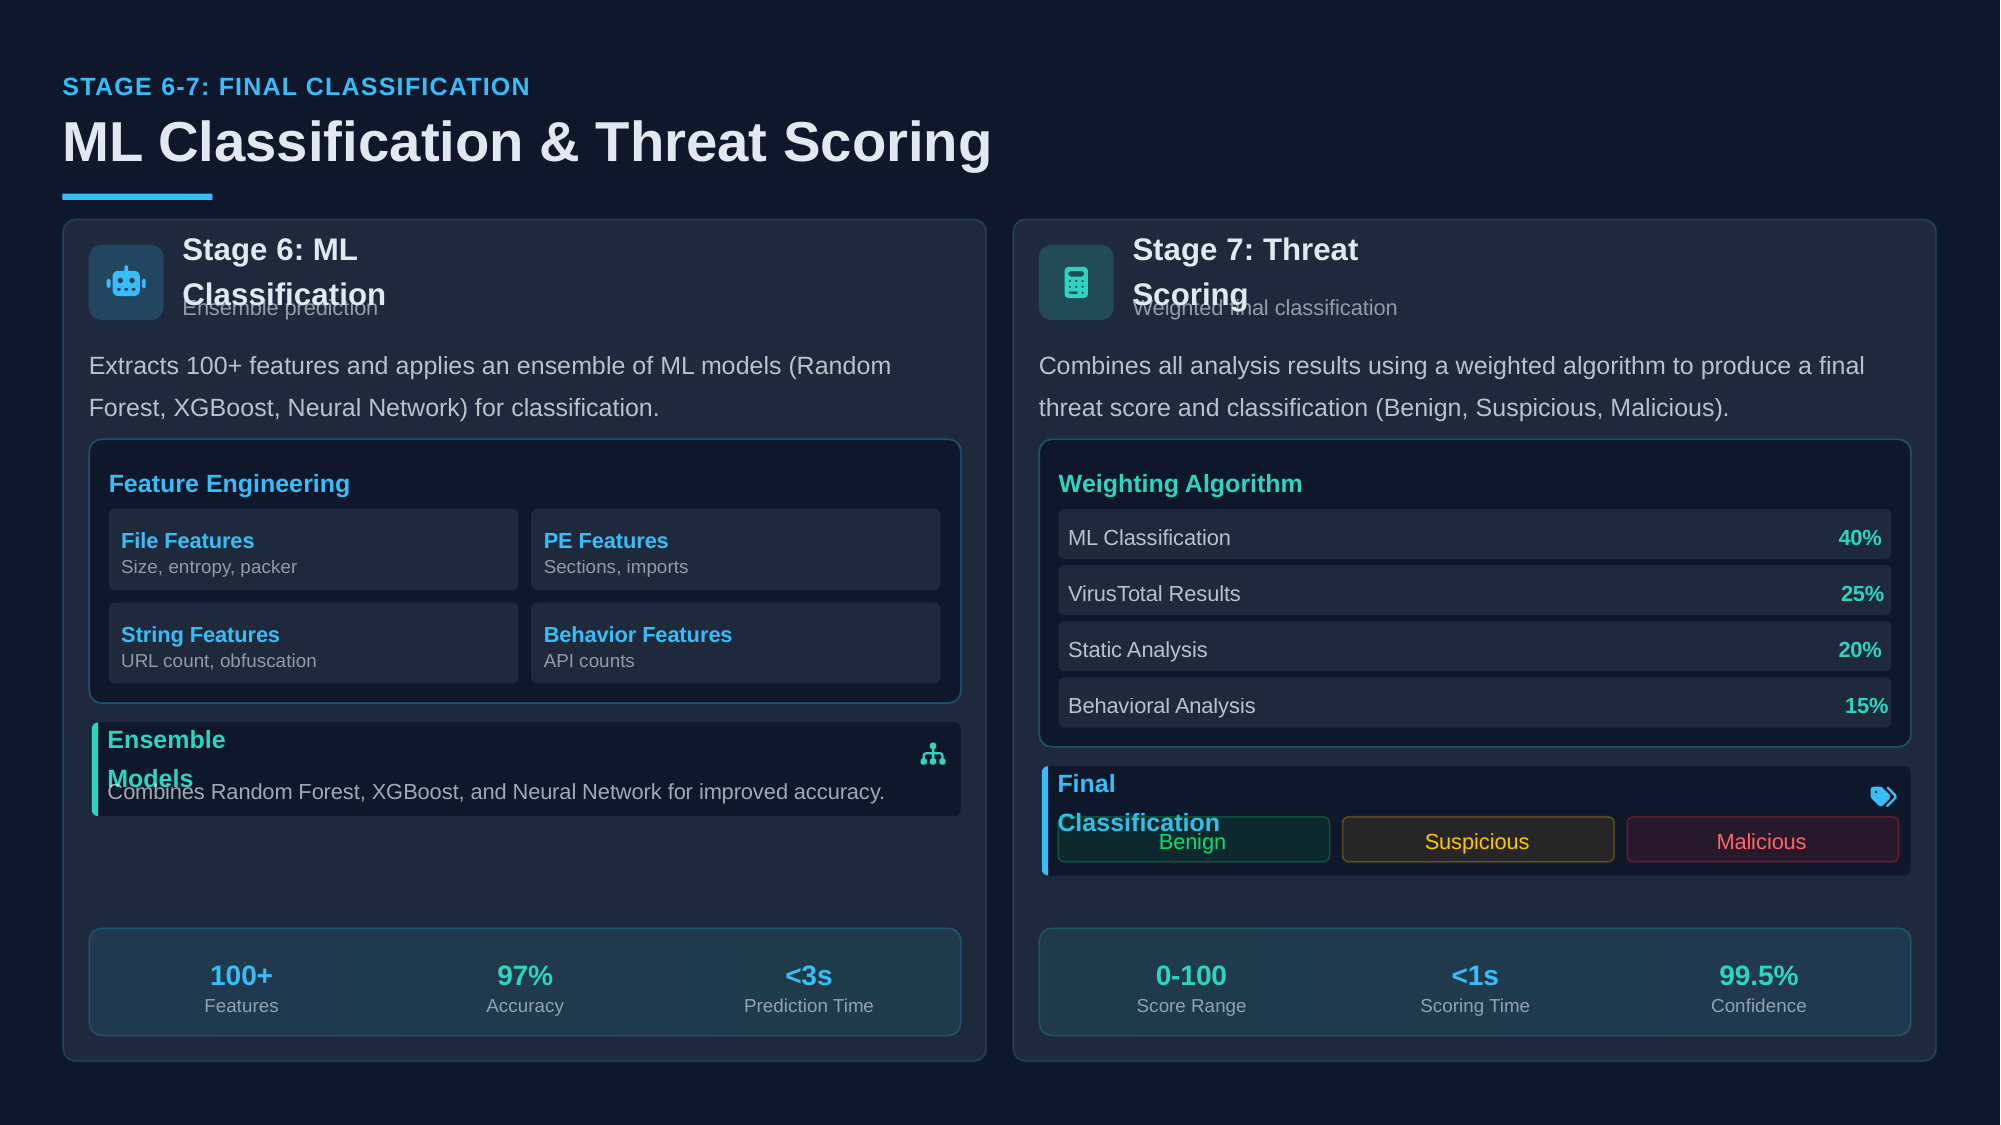

STAGE 6-7: FINAL CLASSIFICATION
ML Classification & Threat Scoring

Stage 6: ML Classification

Stage 7: Threat Scoring

Ensemble prediction
Weighted final classification
Extracts 100+ features and applies an ensemble of ML models (Random Forest, XGBoost, Neural Network) for classification.
Combines all analysis results using a weighted algorithm to produce a final threat score and classification (Benign, Suspicious, Malicious).

Feature Engineering
Weighting Algorithm

ML Classification
40%
File Features
PE Features
Size, entropy, packer
Sections, imports

VirusTotal Results
25%

String Features
Behavior Features

Static Analysis
20%
URL count, obfuscation
API counts

Behavioral Analysis
15%

Ensemble Models

Combines Random Forest, XGBoost, and Neural Network for improved accuracy.
Final Classification

Benign
Suspicious
Malicious

100+
97%
<3s
0-100
<1s
99.5%
Features
Accuracy
Prediction Time
Score Range
Scoring Time
Confidence